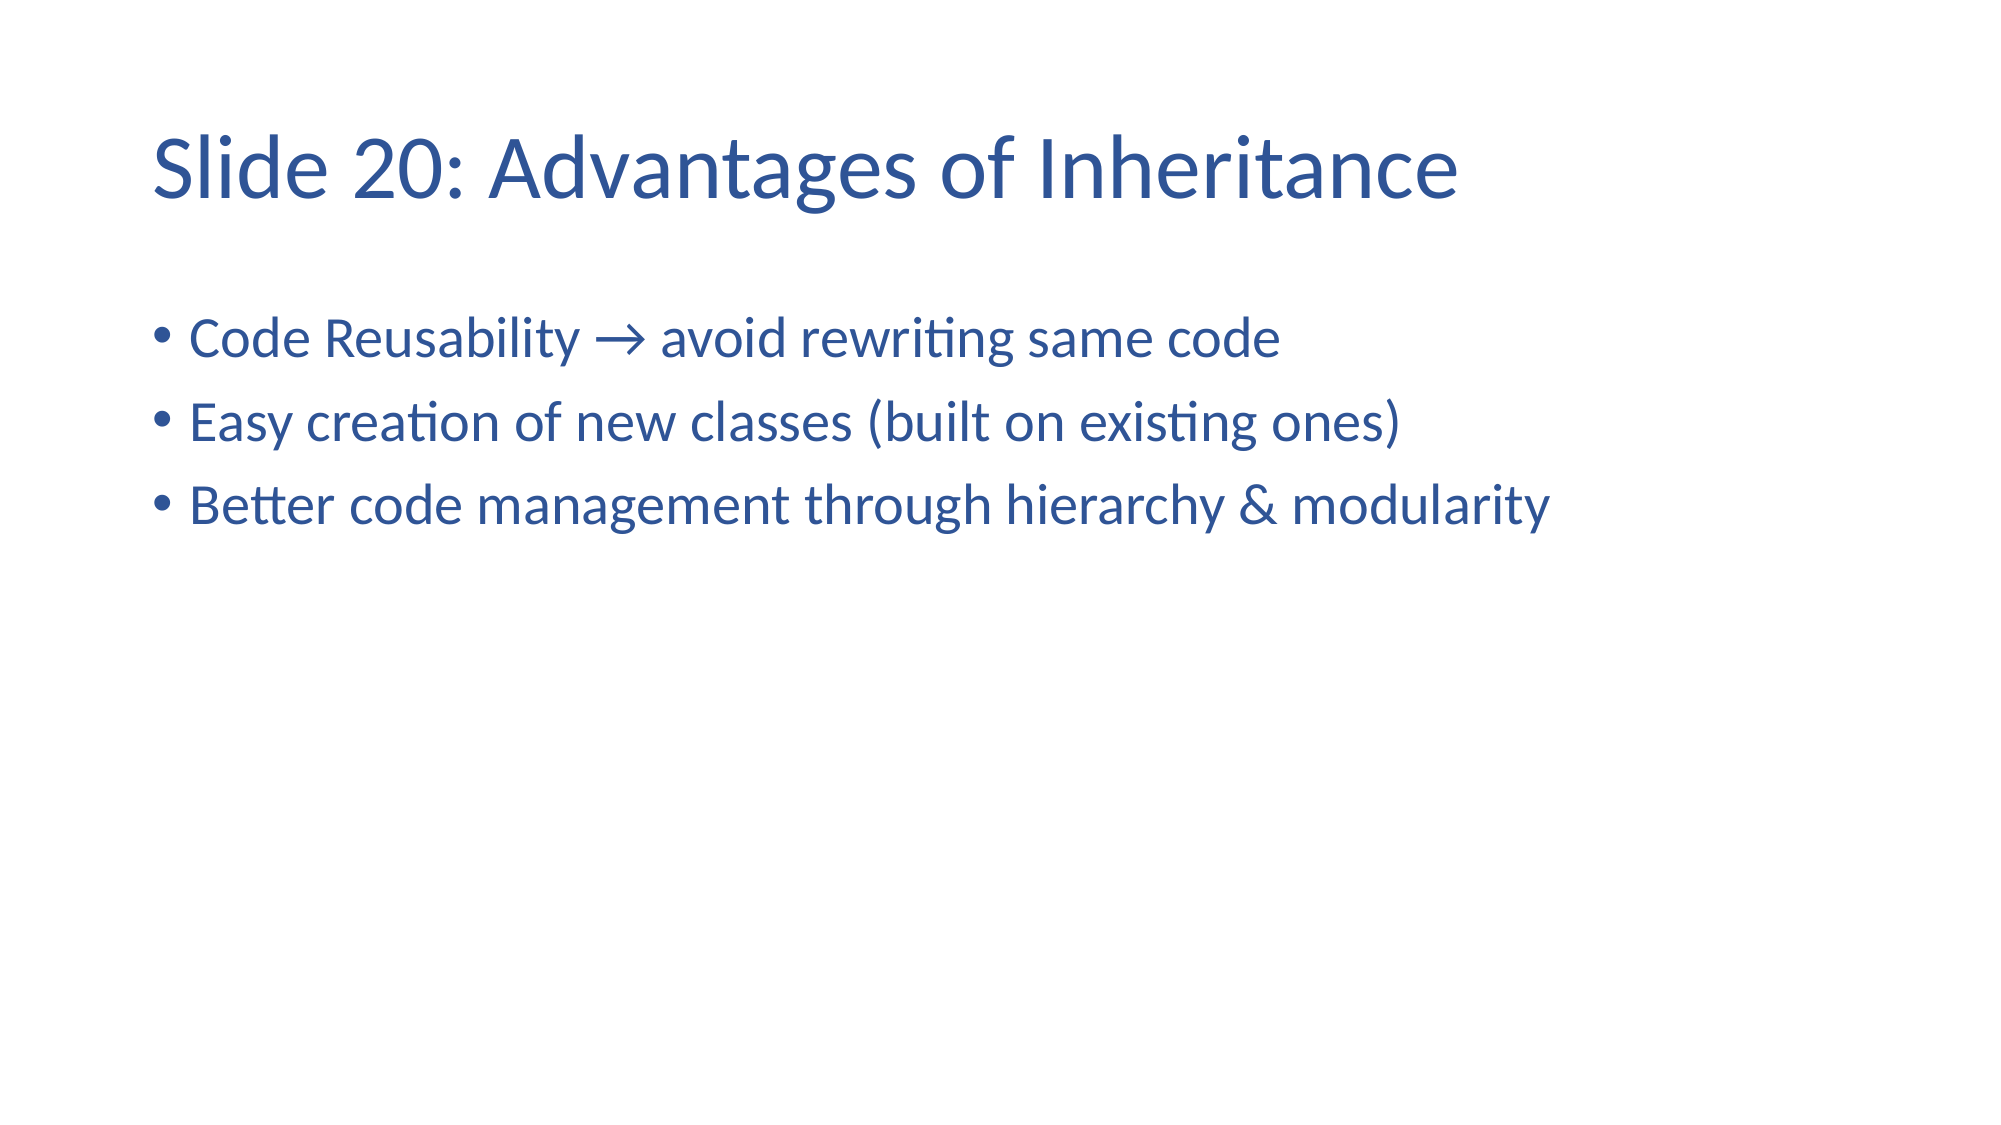

# Slide 20: Advantages of Inheritance
Code Reusability → avoid rewriting same code
Easy creation of new classes (built on existing ones)
Better code management through hierarchy & modularity